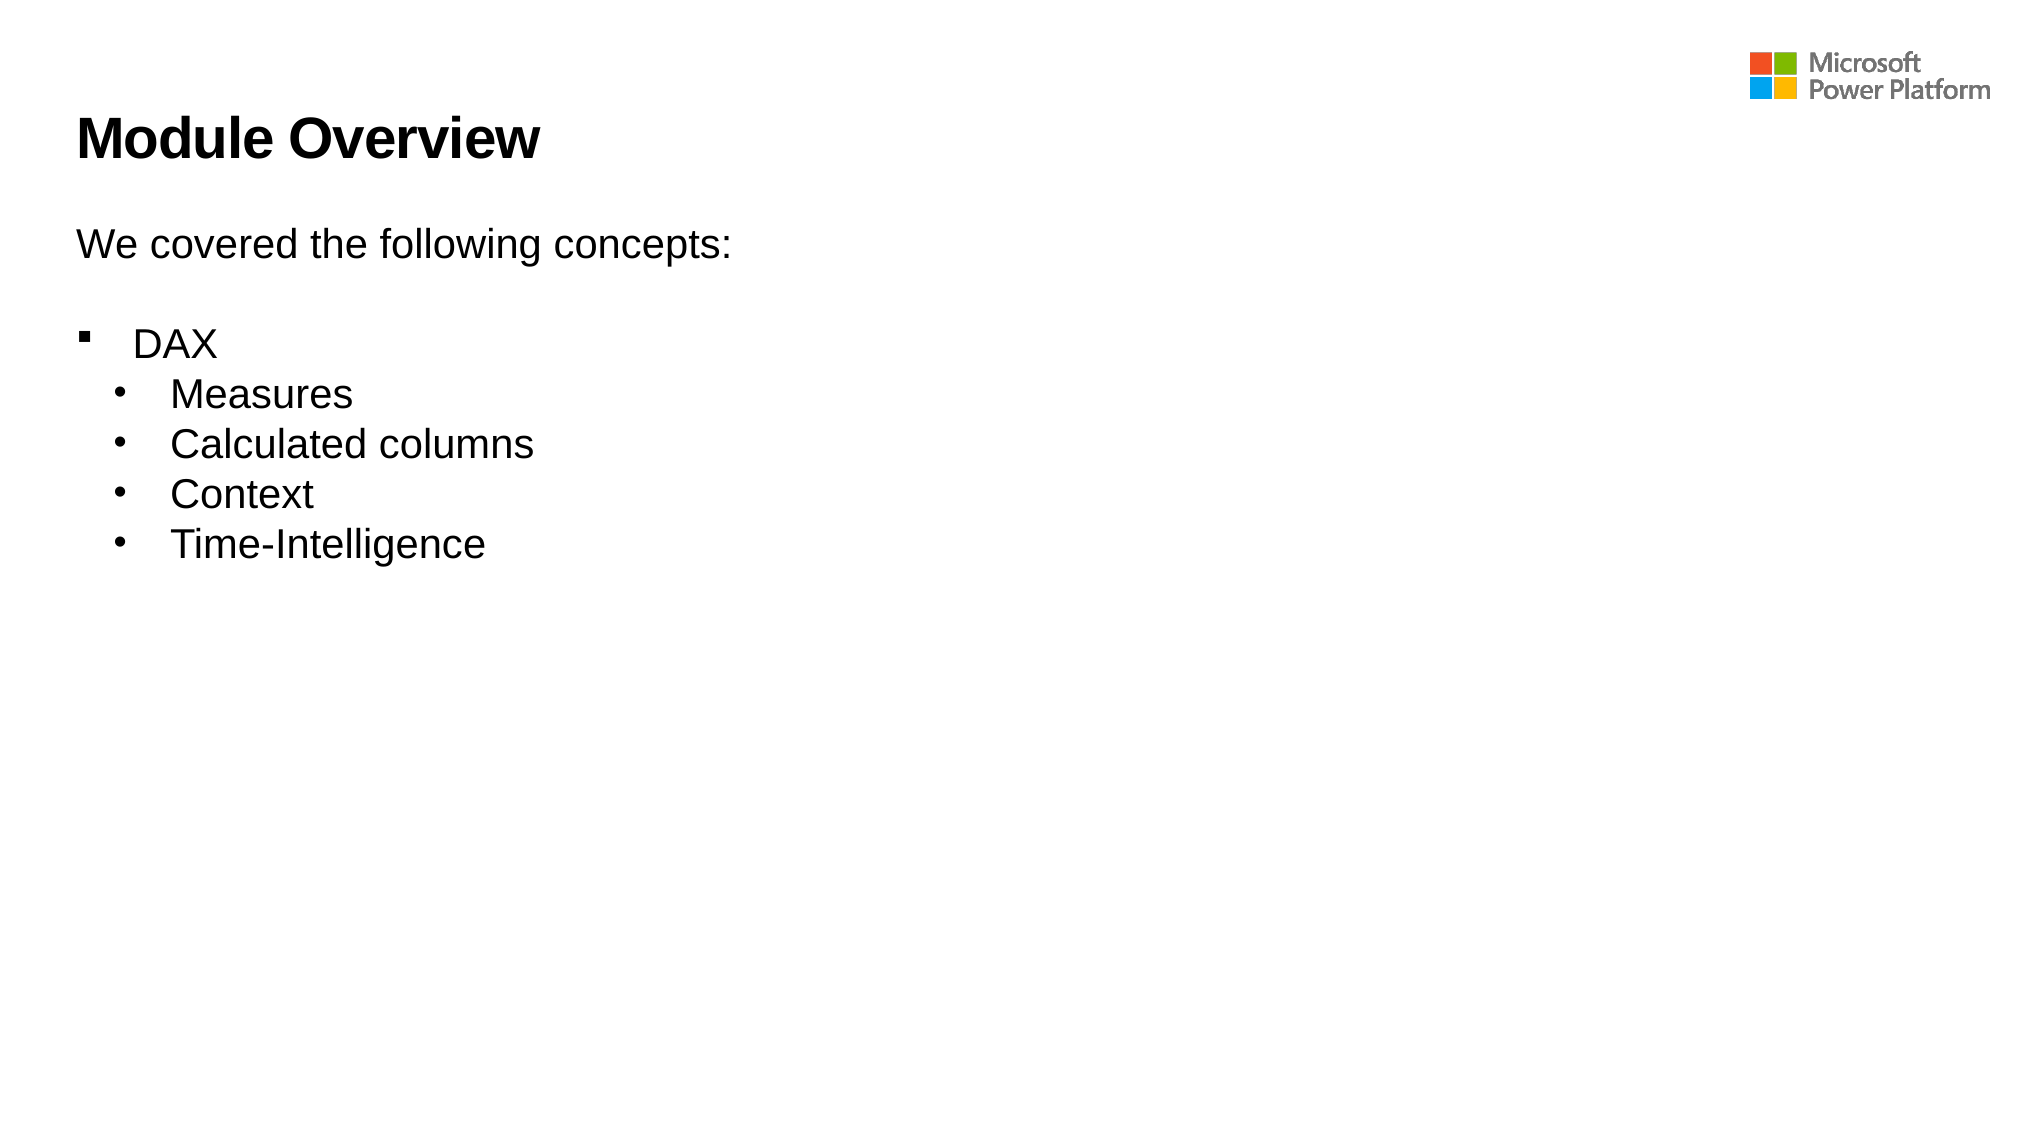

# Module Overview
We covered the following concepts:

DAX
Measures
Calculated columns
Context
Time-Intelligence